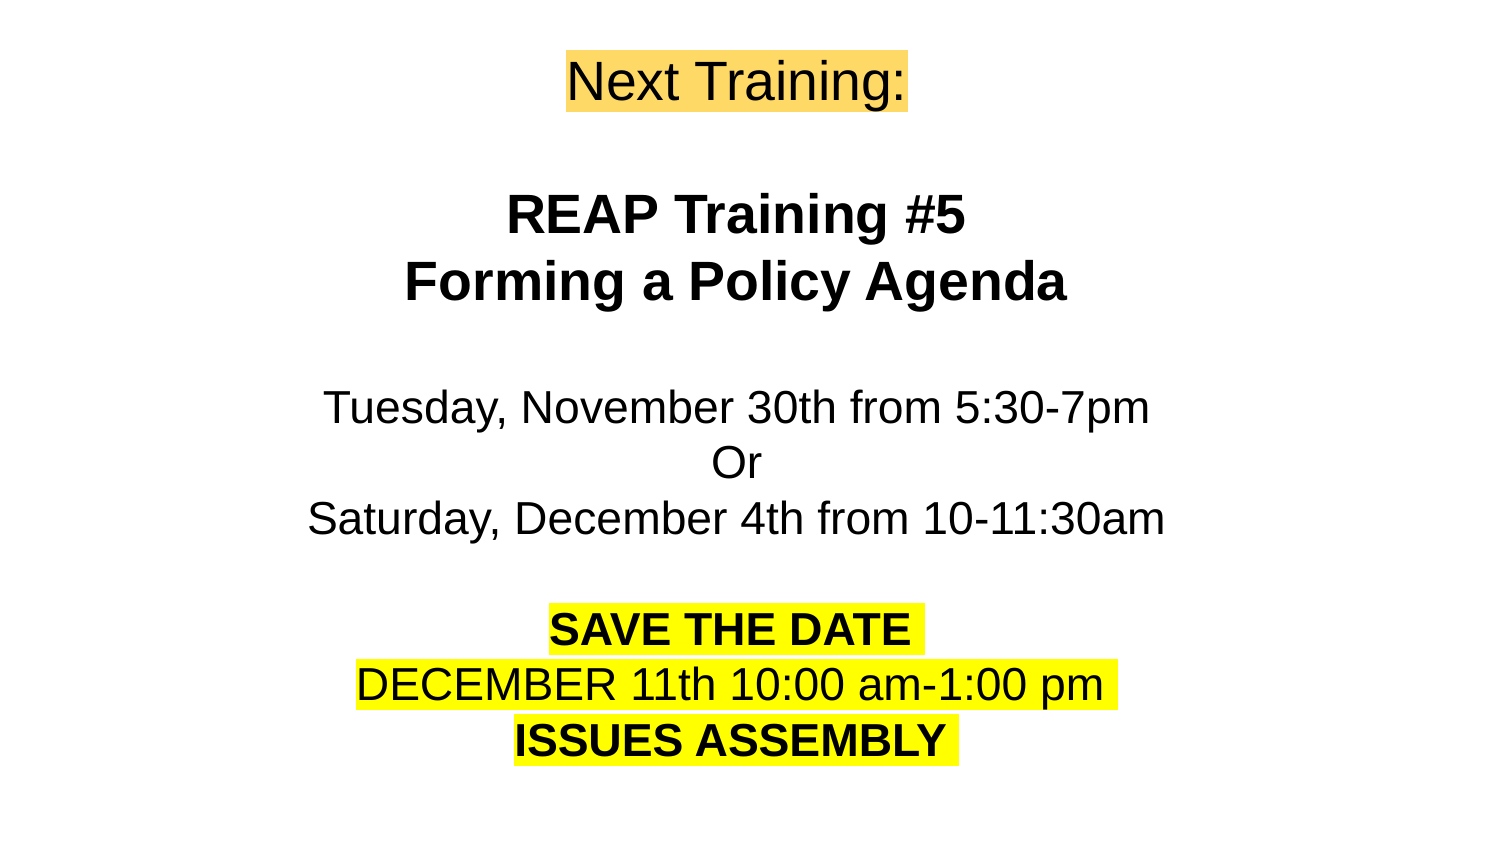

Next Training:

REAP Training #5
Forming a Policy Agenda

Tuesday, November 30th from 5:30-7pm
Or
Saturday, December 4th from 10-11:30am

SAVE THE DATE
DECEMBER 11th 10:00 am-1:00 pm
ISSUES ASSEMBLY

#